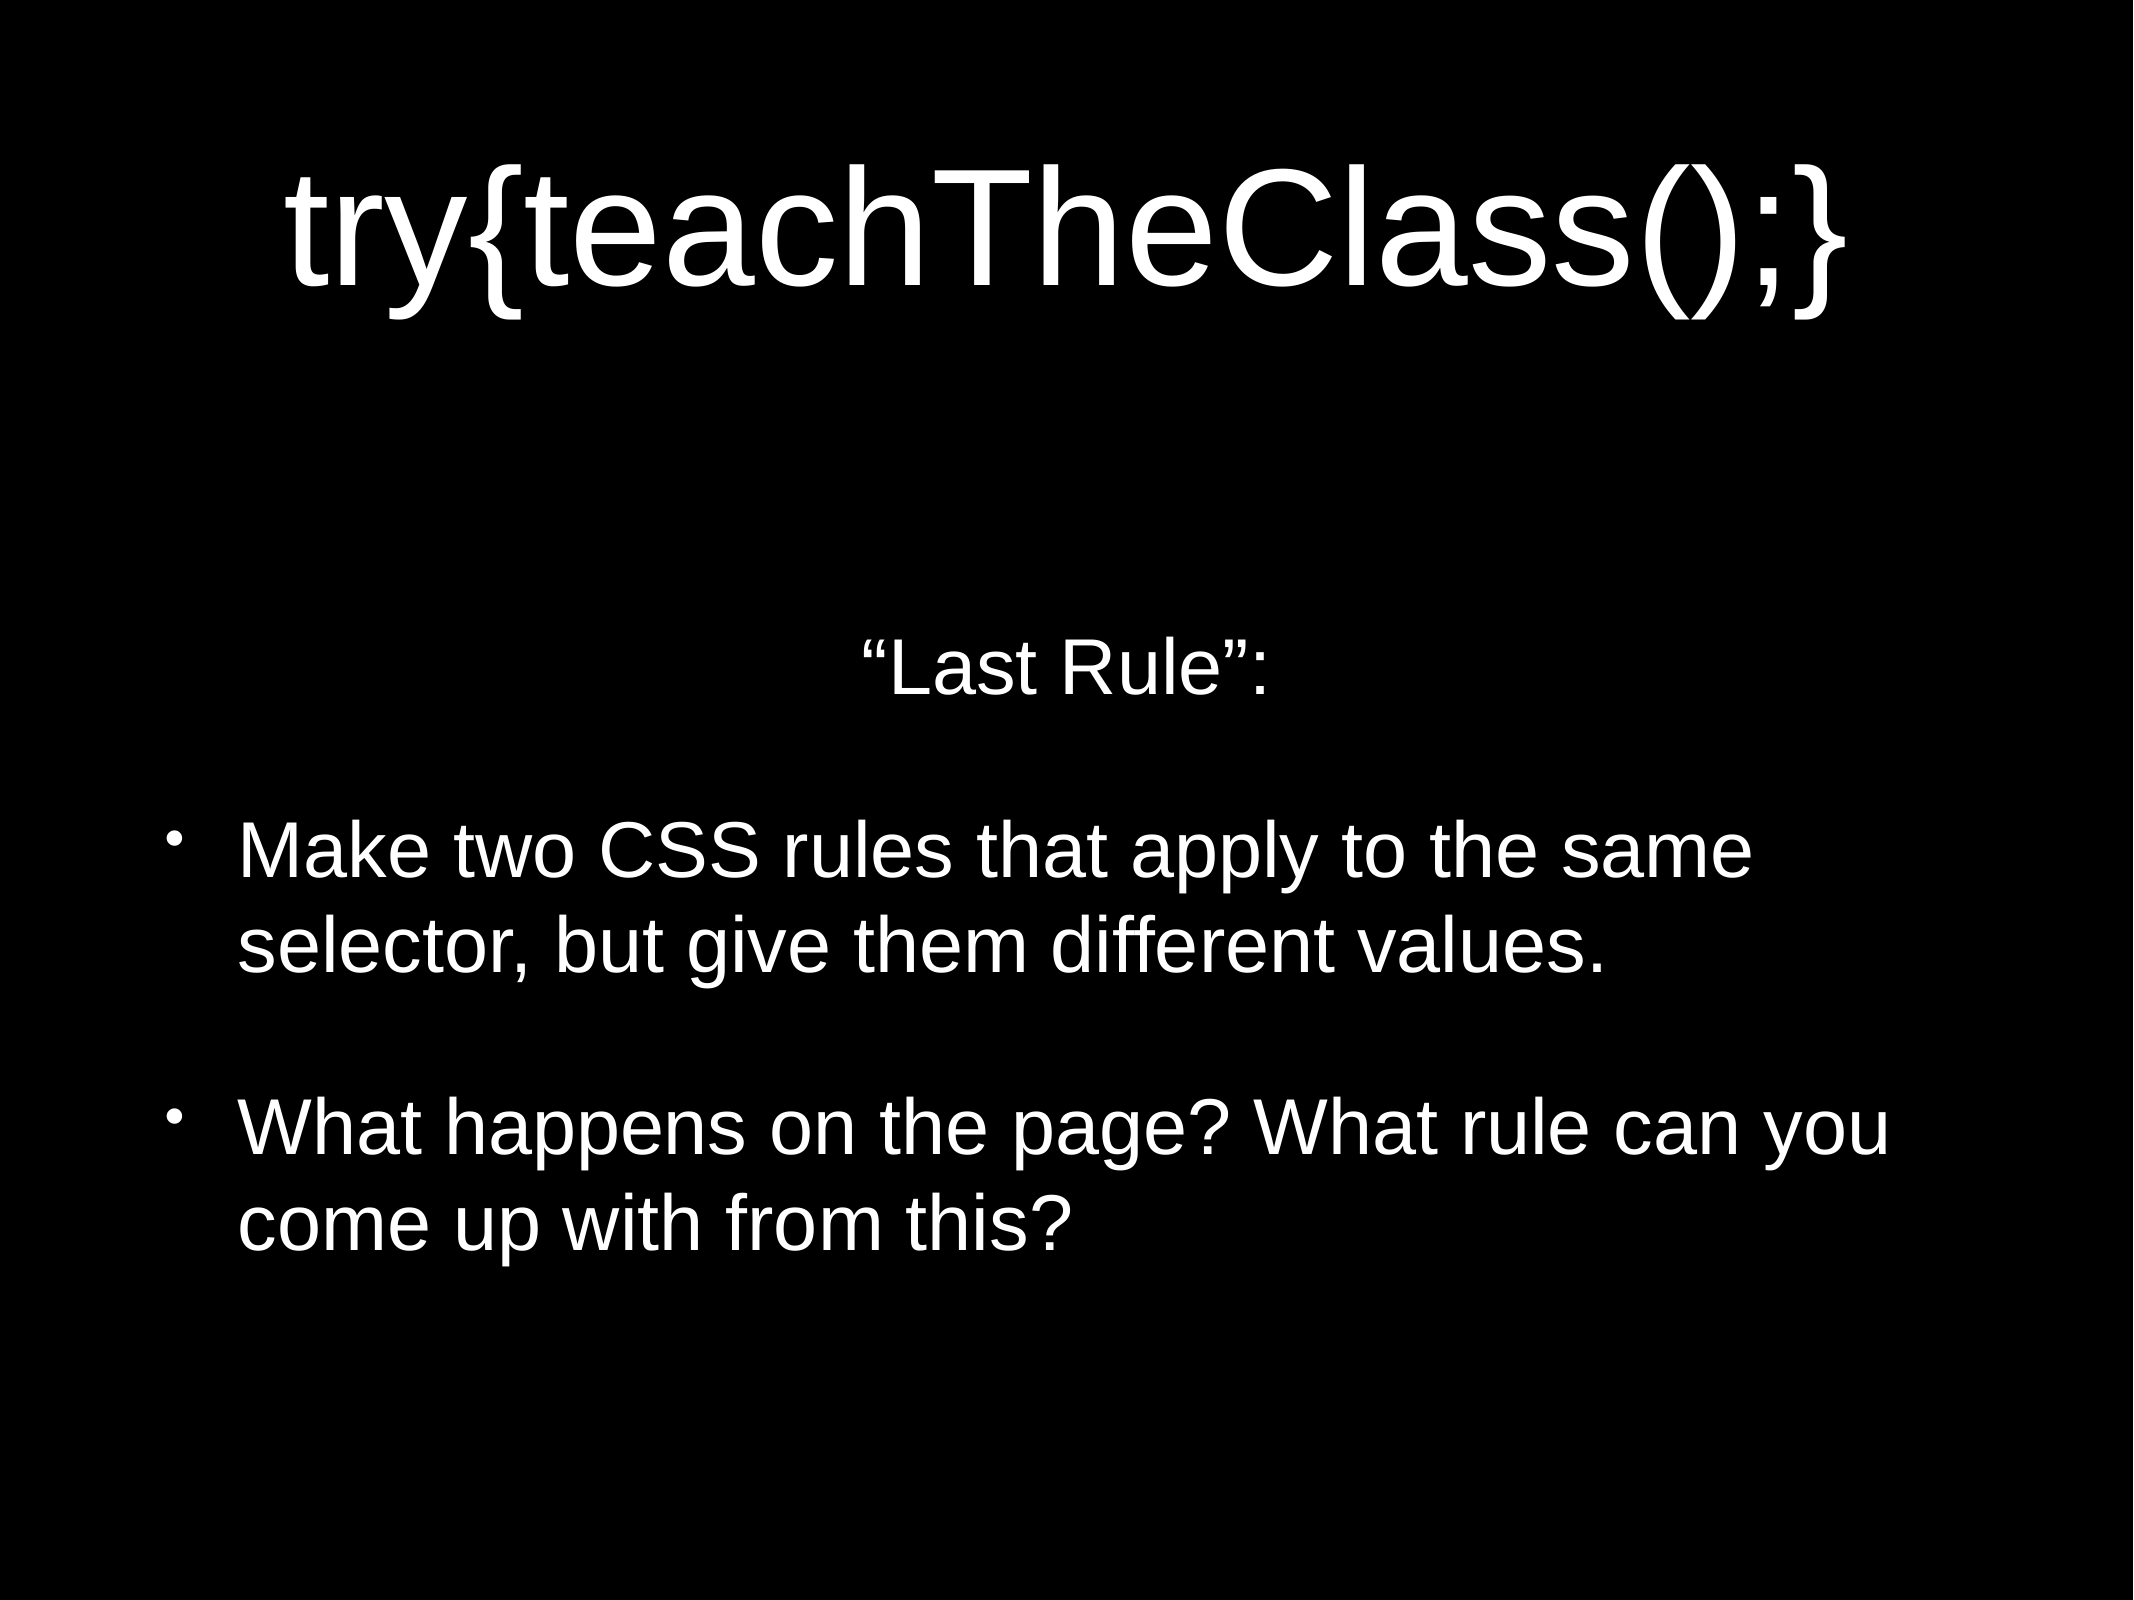

# try{teachTheClass();}
“Last Rule”:
Make two CSS rules that apply to the same selector, but give them different values.
What happens on the page? What rule can you come up with from this?